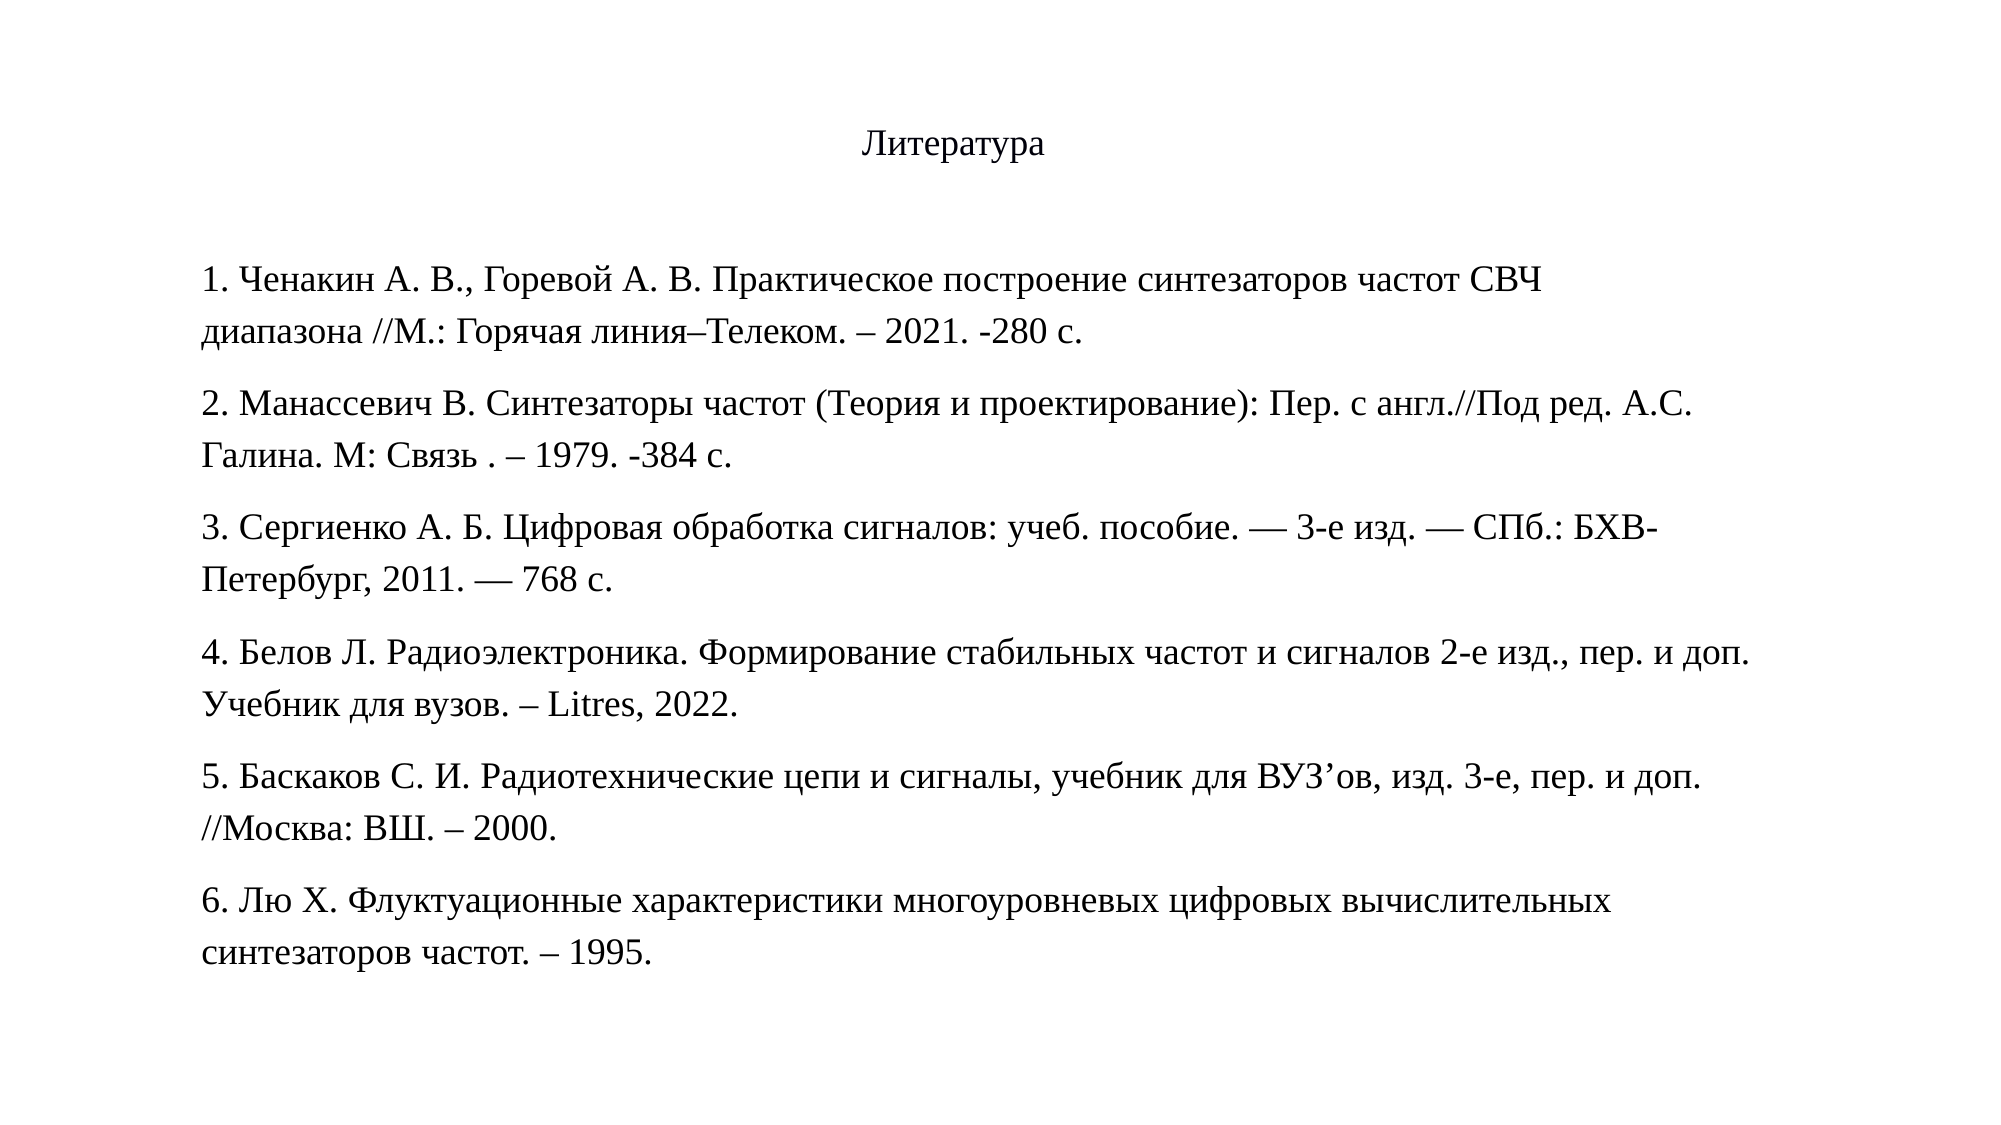

Литература
1. Ченакин А. В., Горевой А. В. Практическое построение синтезаторов частот СВЧ диапазона //М.: Горячая линия–Телеком. – 2021. -280 с.
2. Манассевич В. Синтезаторы частот (Теория и проектирование): Пер. с англ.//Под ред. А.С. Галина. М: Связь . – 1979. -384 с.
3. Сергиенко А. Б. Цифровая обработка сигналов: учеб. пособие. — 3-е изд. — СПб.: БХВ-Петербург, 2011. — 768 с.
4. Белов Л. Радиоэлектроника. Формирование стабильных частот и сигналов 2-е изд., пер. и доп. Учебник для вузов. – Litres, 2022.
5. Баскаков С. И. Радиотехнические цепи и сигналы, учебник для ВУЗ’ов, изд. 3-е, пер. и доп. //Москва: ВШ. – 2000.
6. Лю Х. Флуктуационные характеристики многоуровневых цифровых вычислительных синтезаторов частот. – 1995.